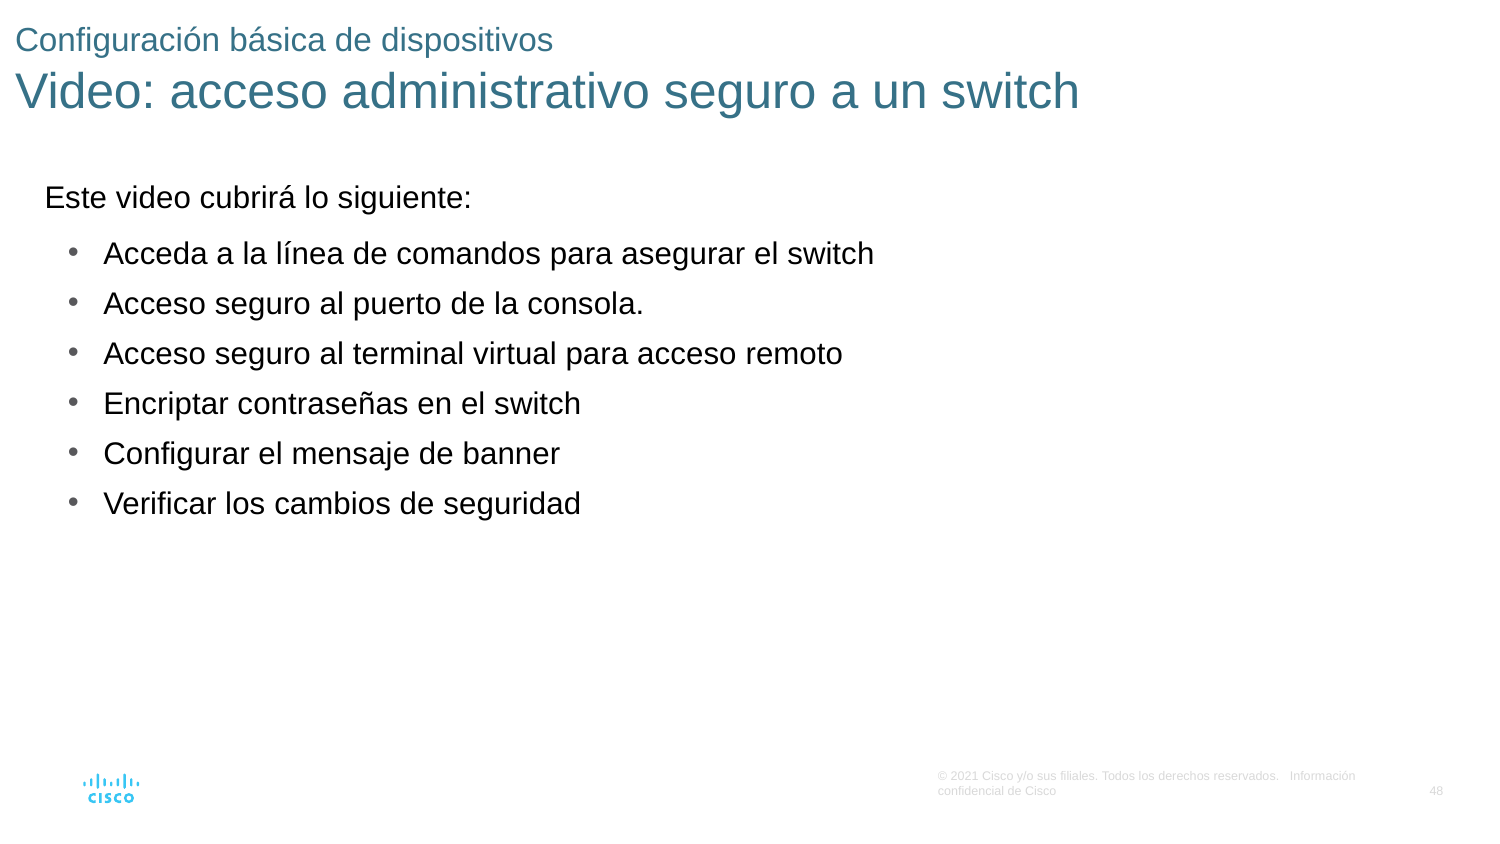

# Configuración básica de dispositivos Video: acceso administrativo seguro a un switch
Este video cubrirá lo siguiente:
Acceda a la línea de comandos para asegurar el switch
Acceso seguro al puerto de la consola.
Acceso seguro al terminal virtual para acceso remoto
Encriptar contraseñas en el switch
Configurar el mensaje de banner
Verificar los cambios de seguridad